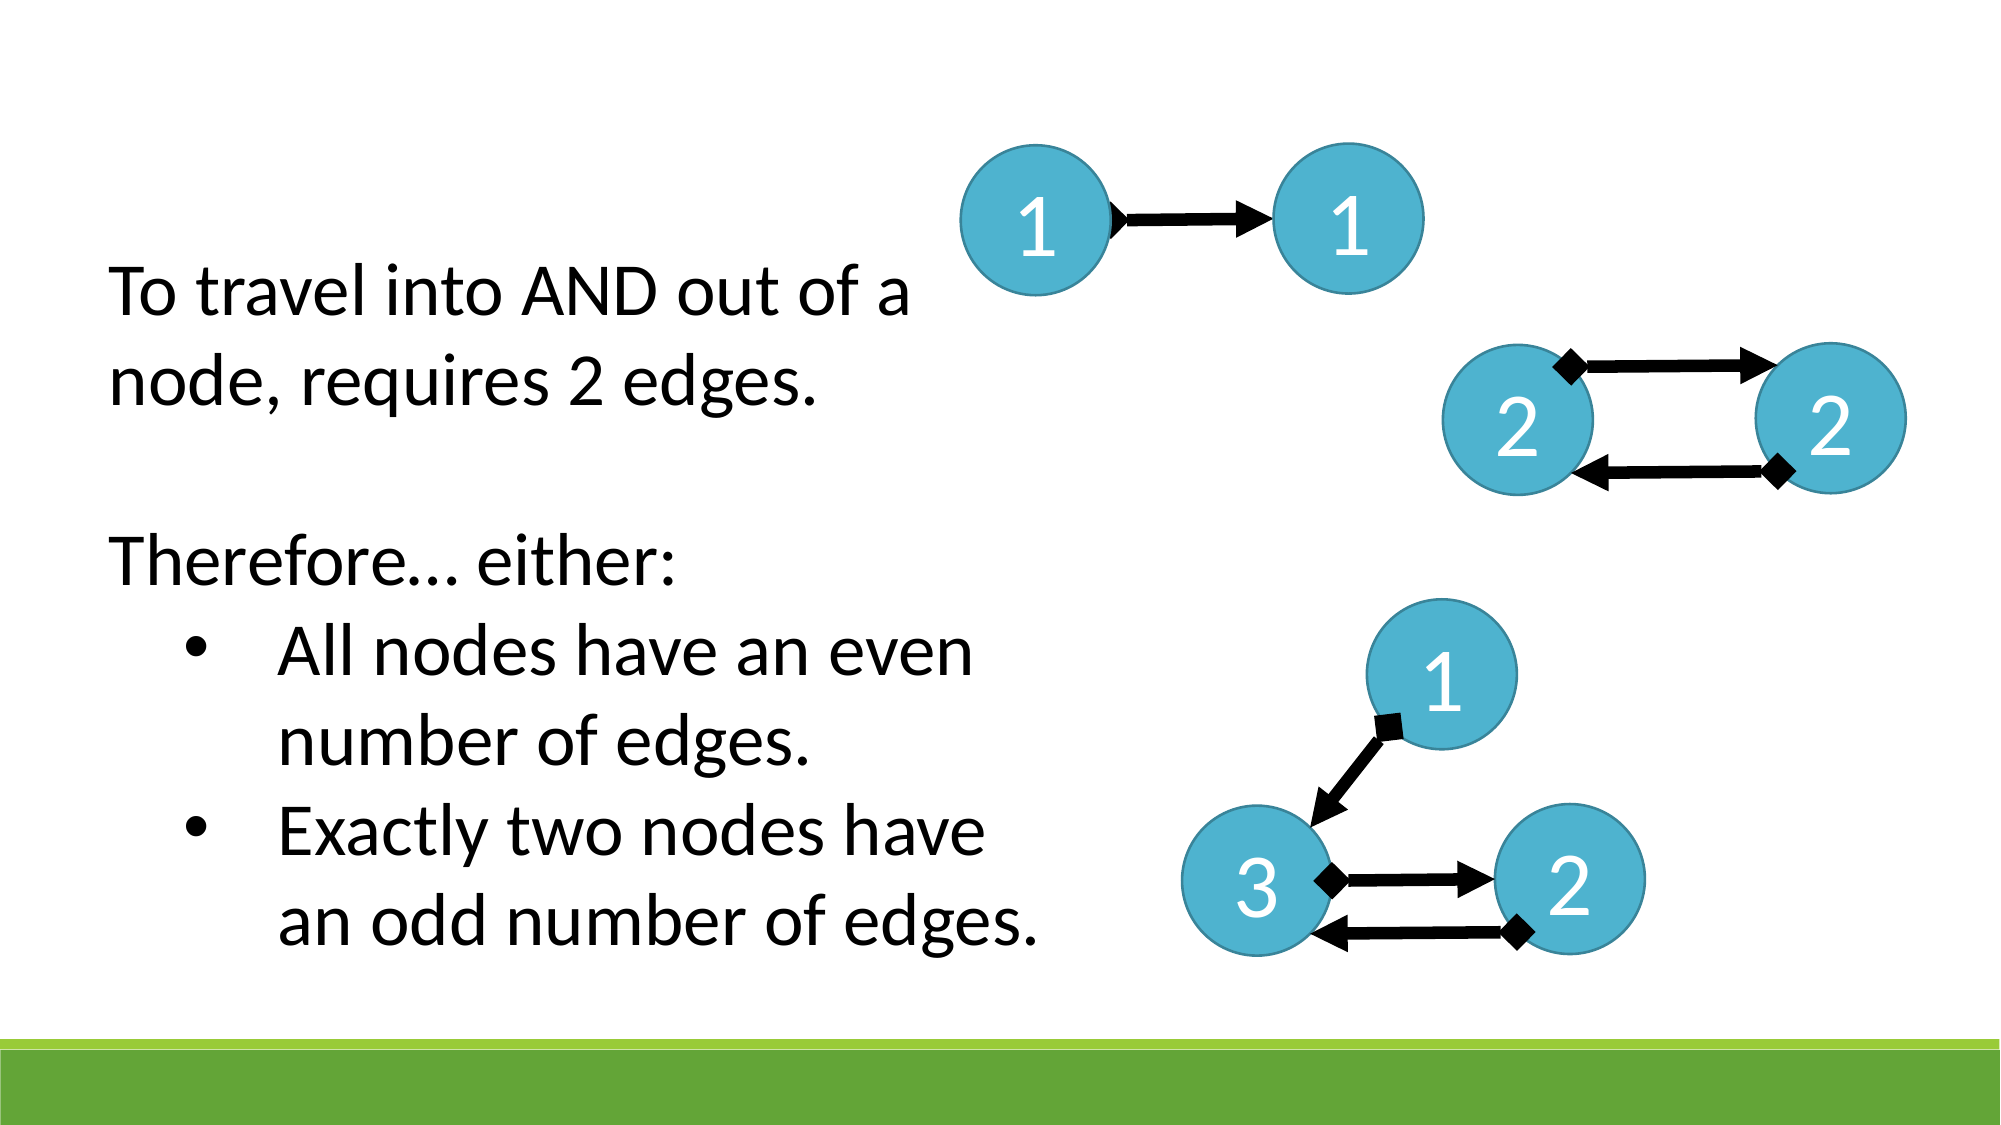

1
1
To travel into AND out of a node, requires 2 edges.

Therefore… either:
All nodes have an even number of edges.
Exactly two nodes have an odd number of edges.
2
2
1
2
3